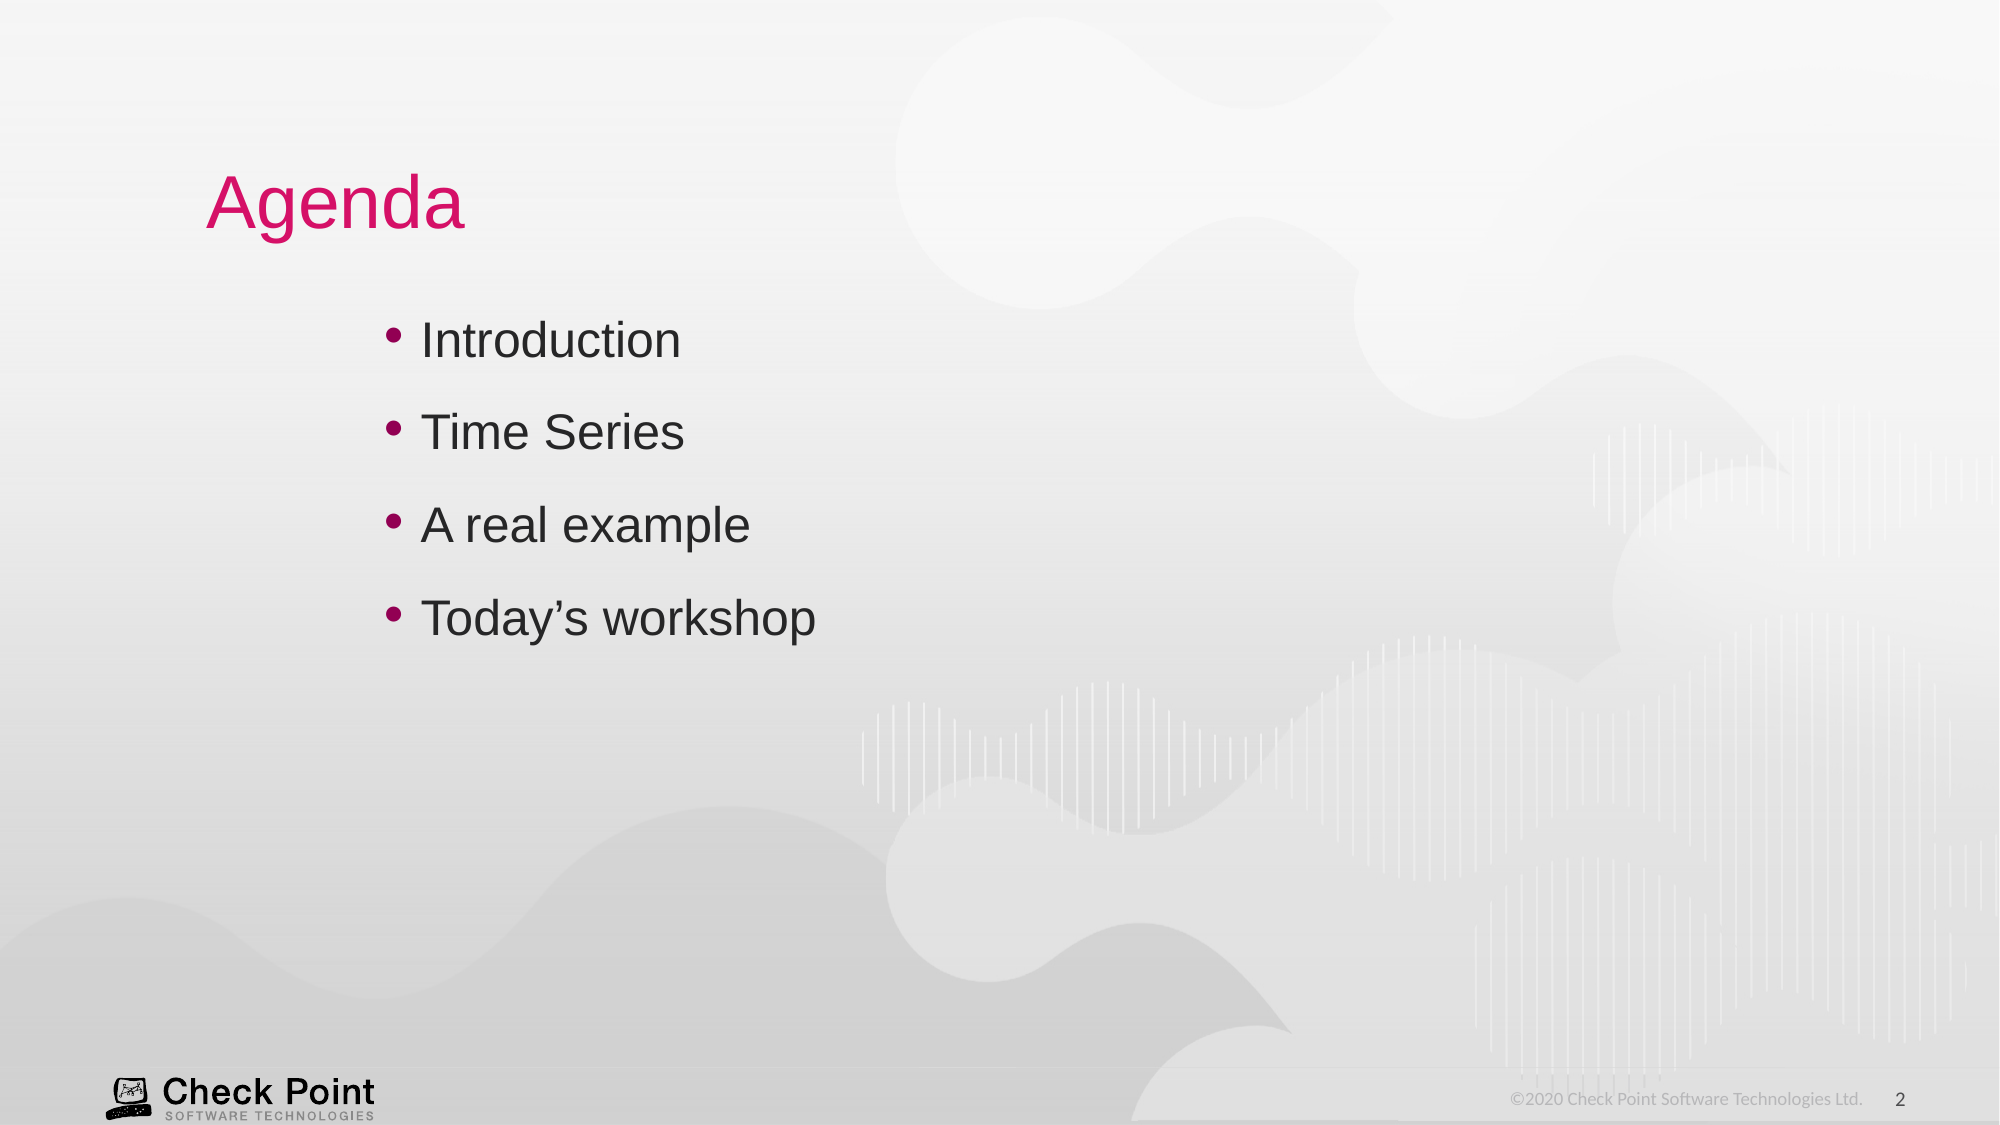

# Agenda
Introduction
Time Series
A real example
Today’s workshop

 [Protected] Distribution or modification is subject to approval ​